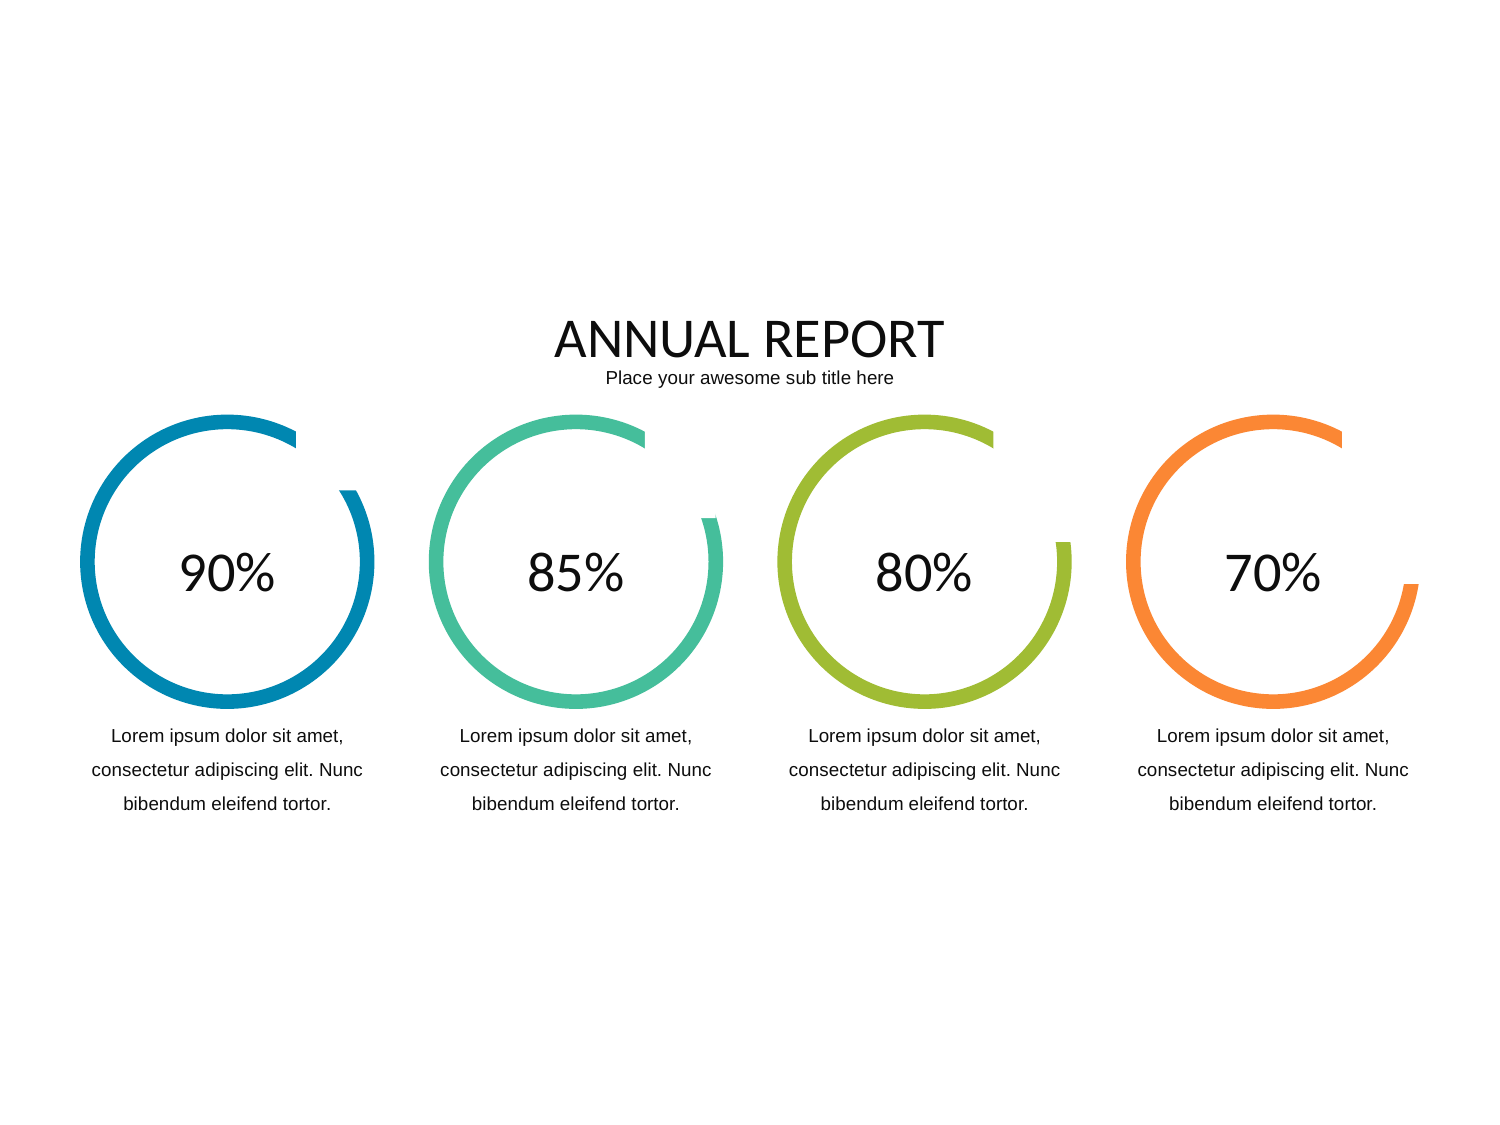

ANNUAL REPORT
Place your awesome sub title here

90%
Lorem ipsum dolor sit amet, consectetur adipiscing elit. Nunc bibendum eleifend tortor.

85%
Lorem ipsum dolor sit amet, consectetur adipiscing elit. Nunc bibendum eleifend tortor.

80%
Lorem ipsum dolor sit amet, consectetur adipiscing elit. Nunc bibendum eleifend tortor.

70%
Lorem ipsum dolor sit amet, consectetur adipiscing elit. Nunc bibendum eleifend tortor.